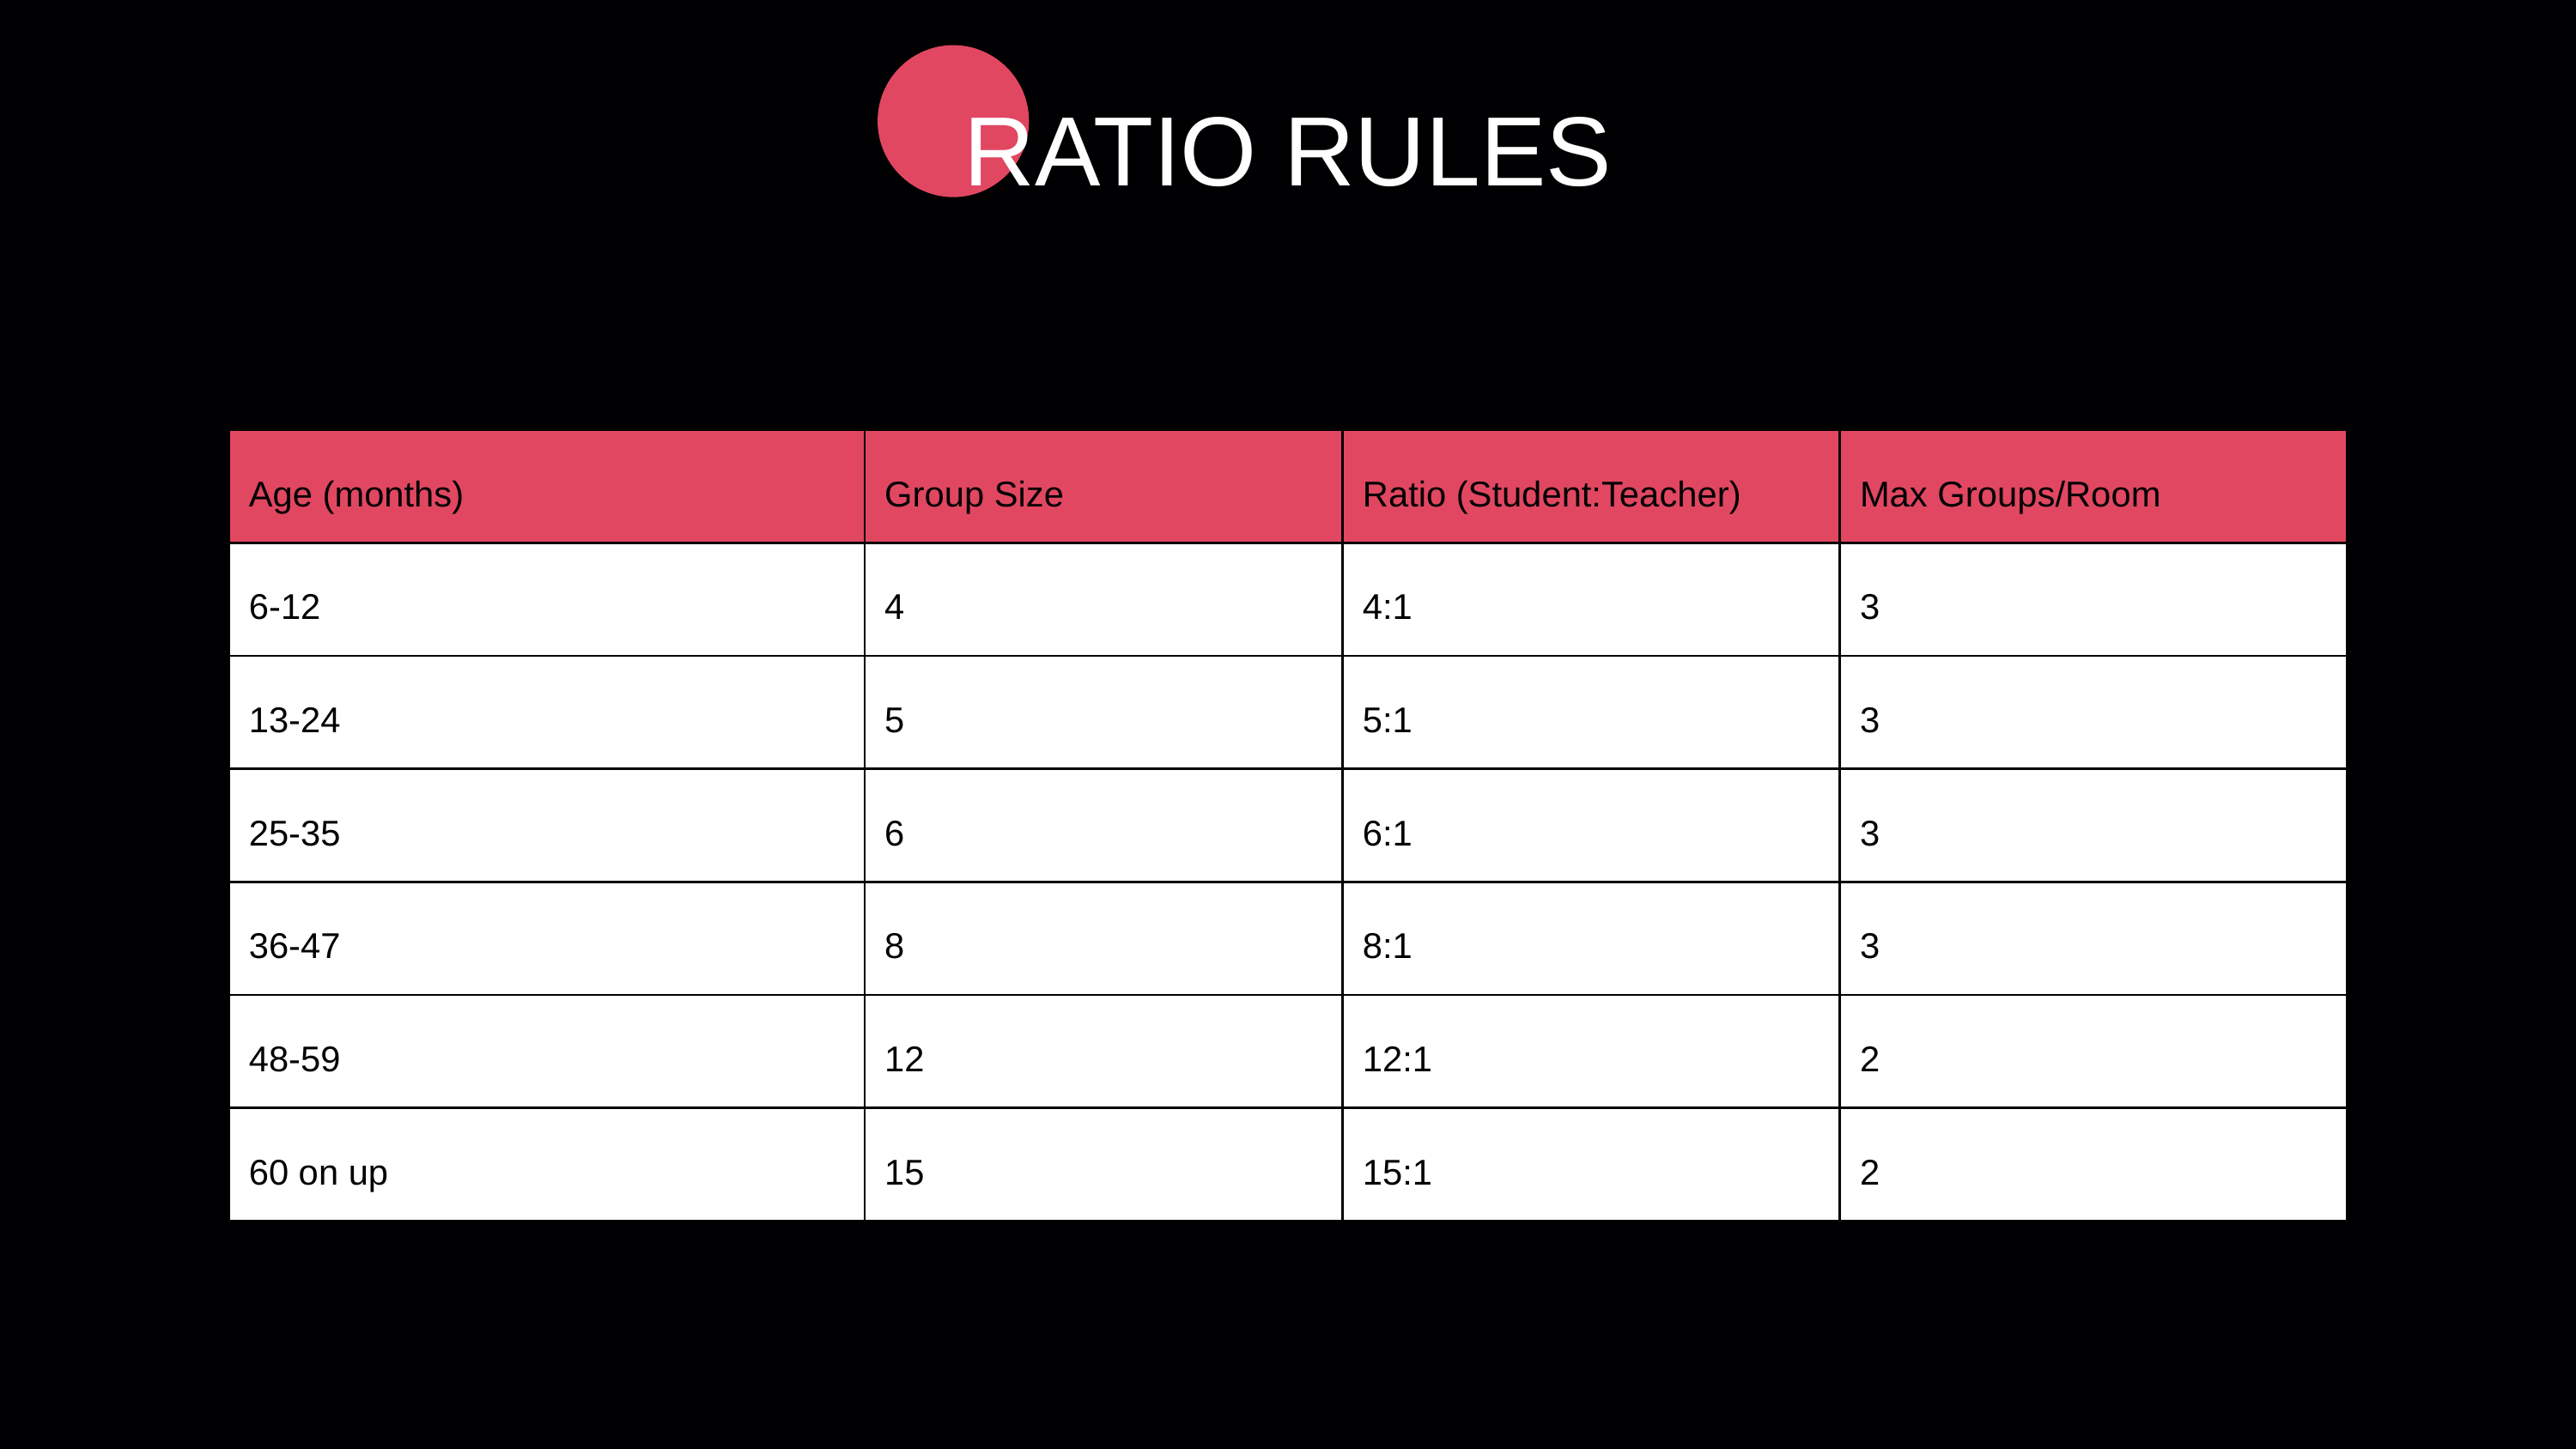

RATIO RULES
| Age (months) | Group Size | Ratio (Student:Teacher) | Max Groups/Room |
| --- | --- | --- | --- |
| 6-12 | 4 | 4:1 | 3 |
| 13-24 | 5 | 5:1 | 3 |
| 25-35 | 6 | 6:1 | 3 |
| 36-47 | 8 | 8:1 | 3 |
| 48-59 | 12 | 12:1 | 2 |
| 60 on up | 15 | 15:1 | 2 |